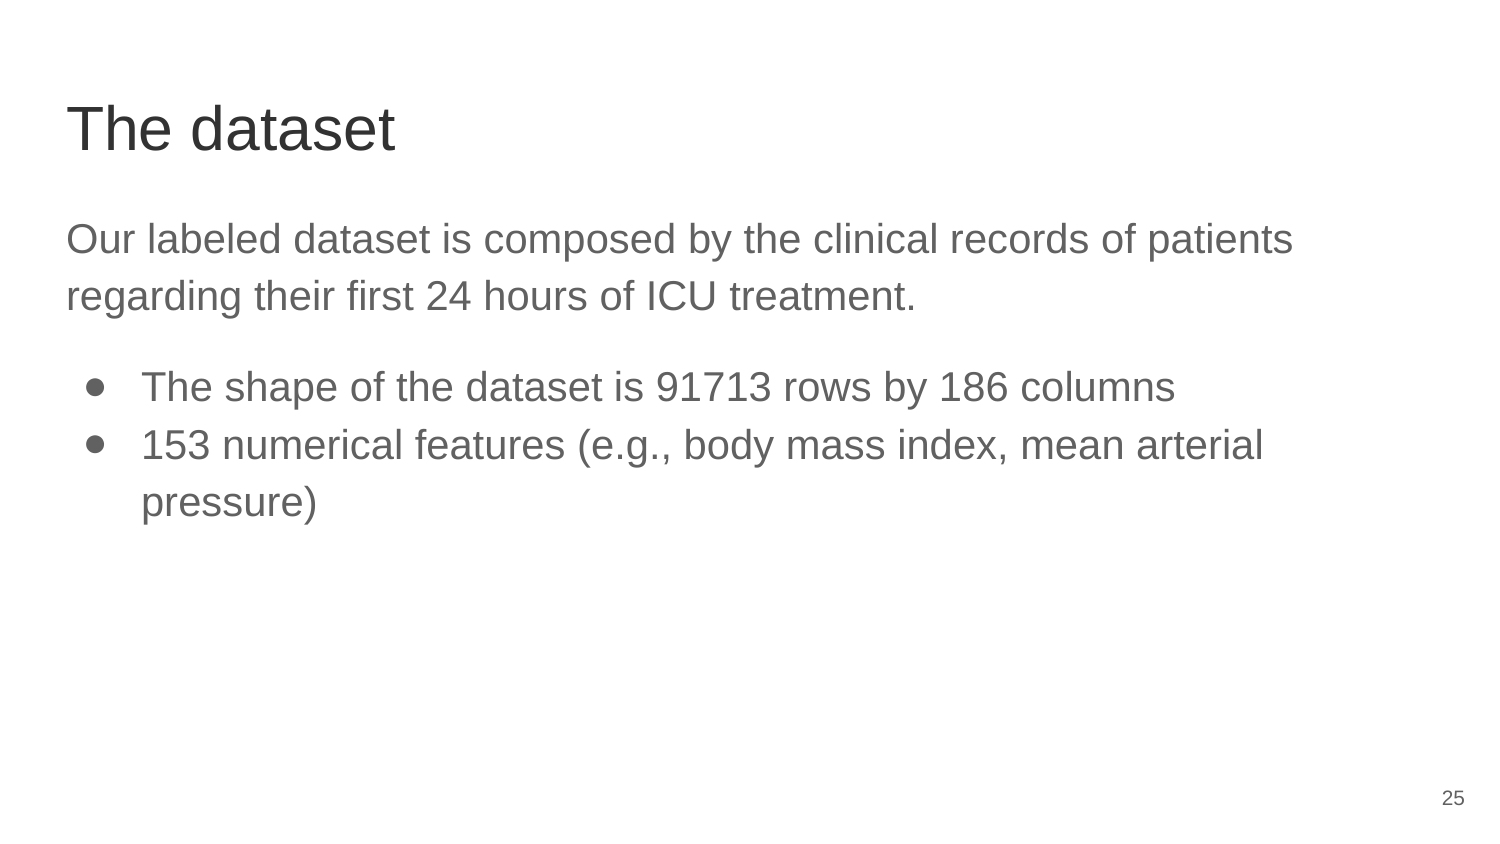

# The dataset
Our labeled dataset is composed by the clinical records of patients regarding their first 24 hours of ICU treatment.
The shape of the dataset is 91713 rows by 186 columns
153 numerical features (e.g., body mass index, mean arterial pressure)
25